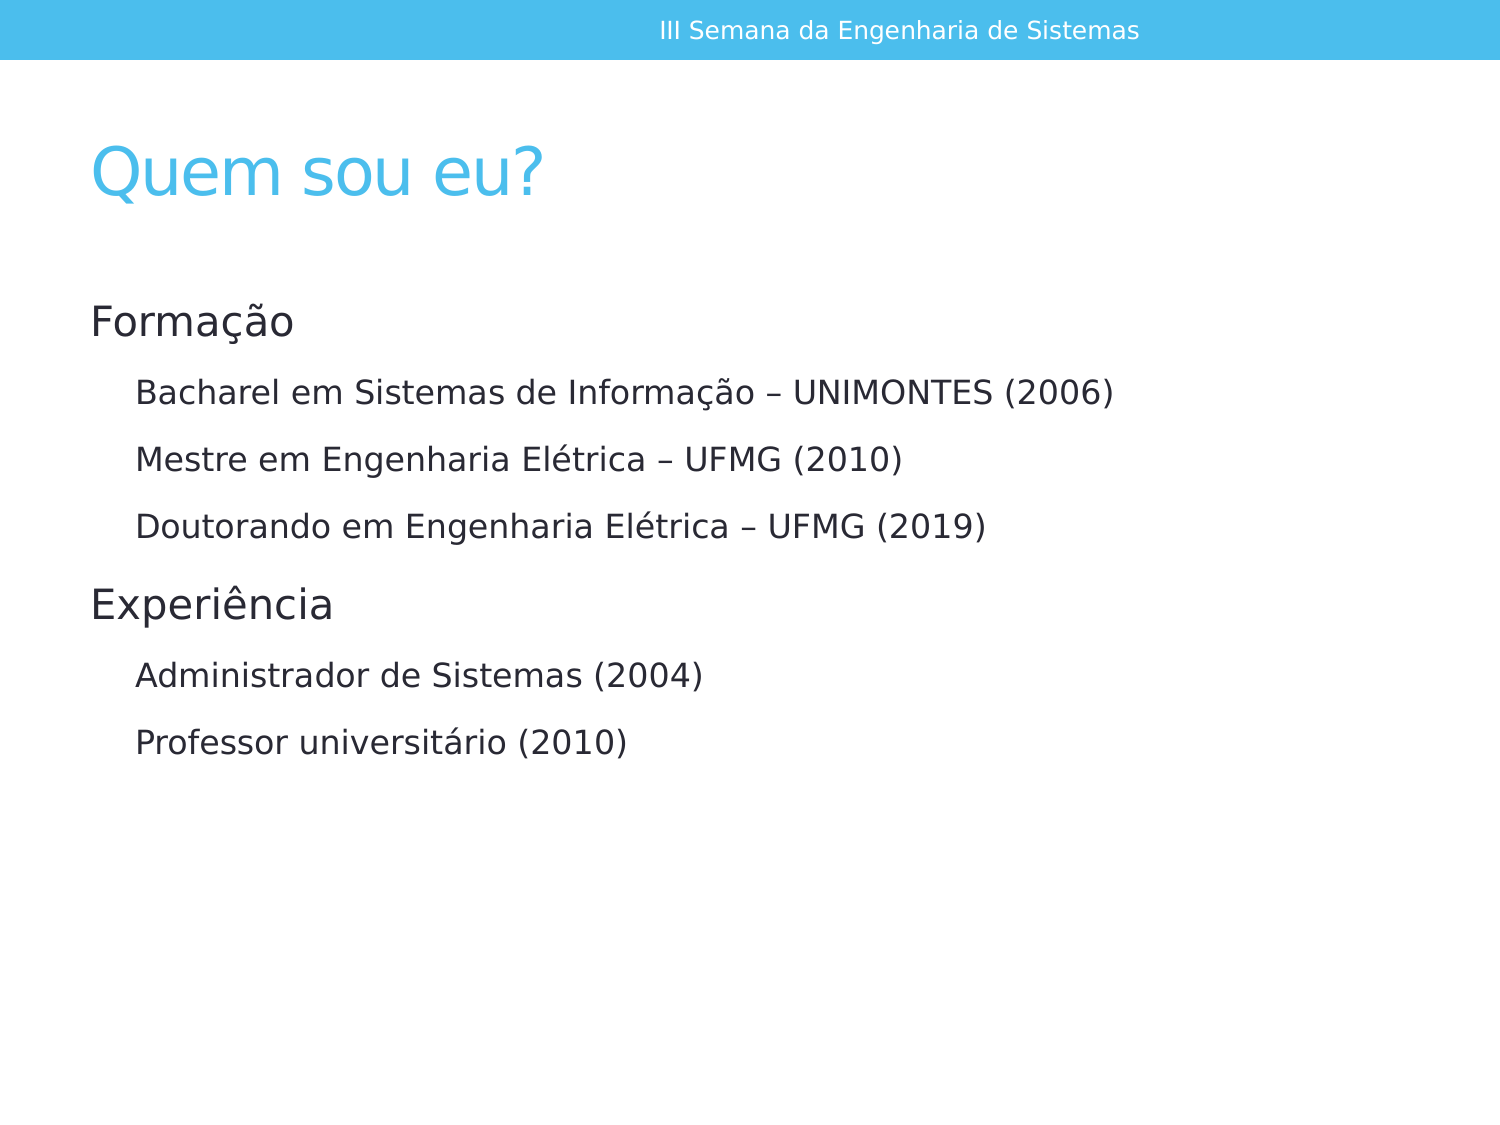

III Semana da Engenharia de Sistemas
# Quem sou eu?
Formação
Bacharel em Sistemas de Informação – UNIMONTES (2006)
Mestre em Engenharia Elétrica – UFMG (2010)
Doutorando em Engenharia Elétrica – UFMG (2019)
Experiência
Administrador de Sistemas (2004)
Professor universitário (2010)